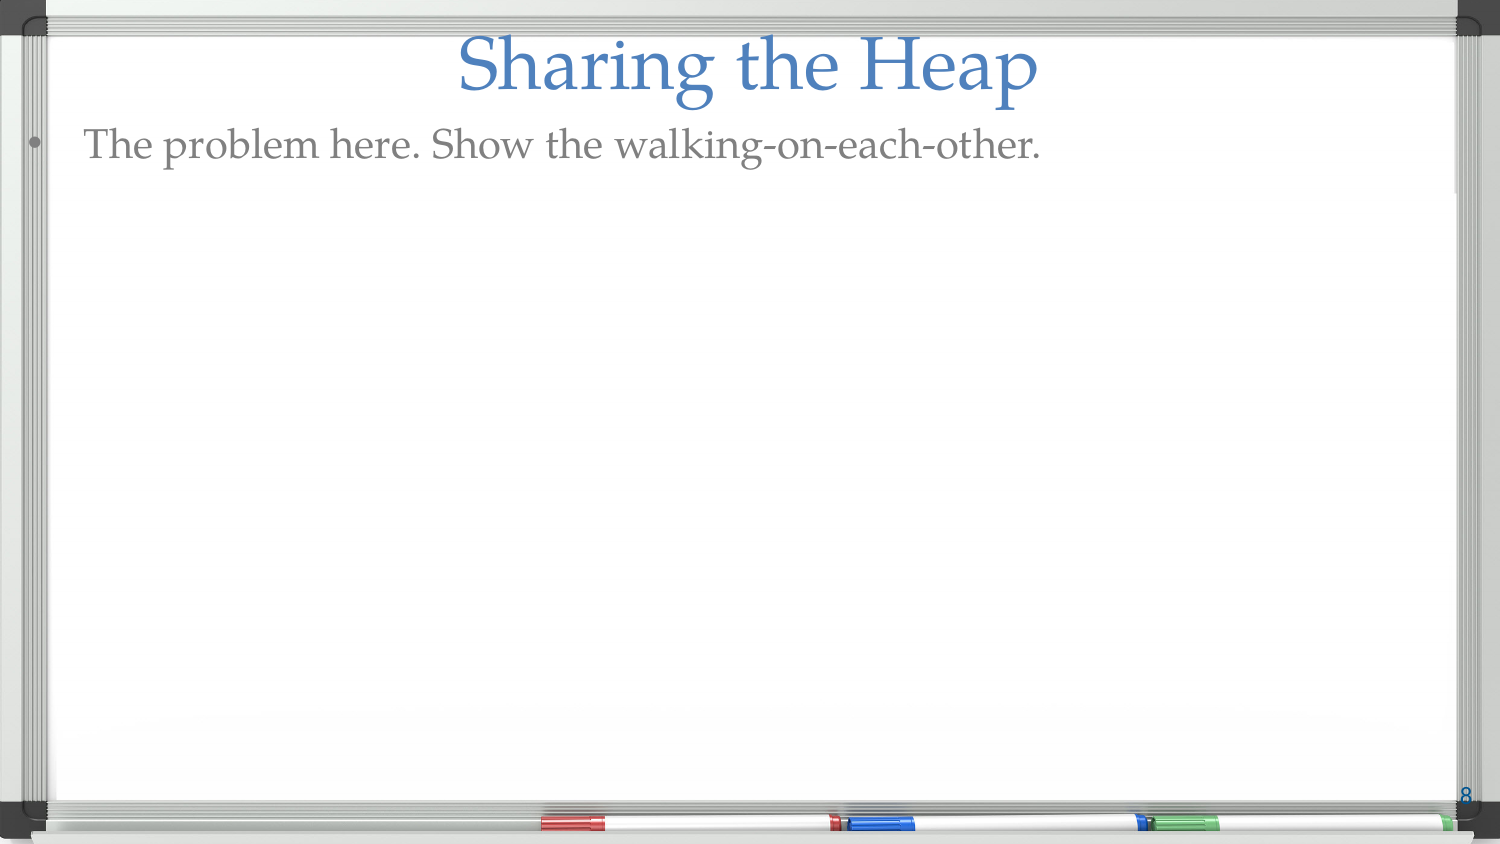

# Sharing the Heap
The problem here. Show the walking-on-each-other.
8